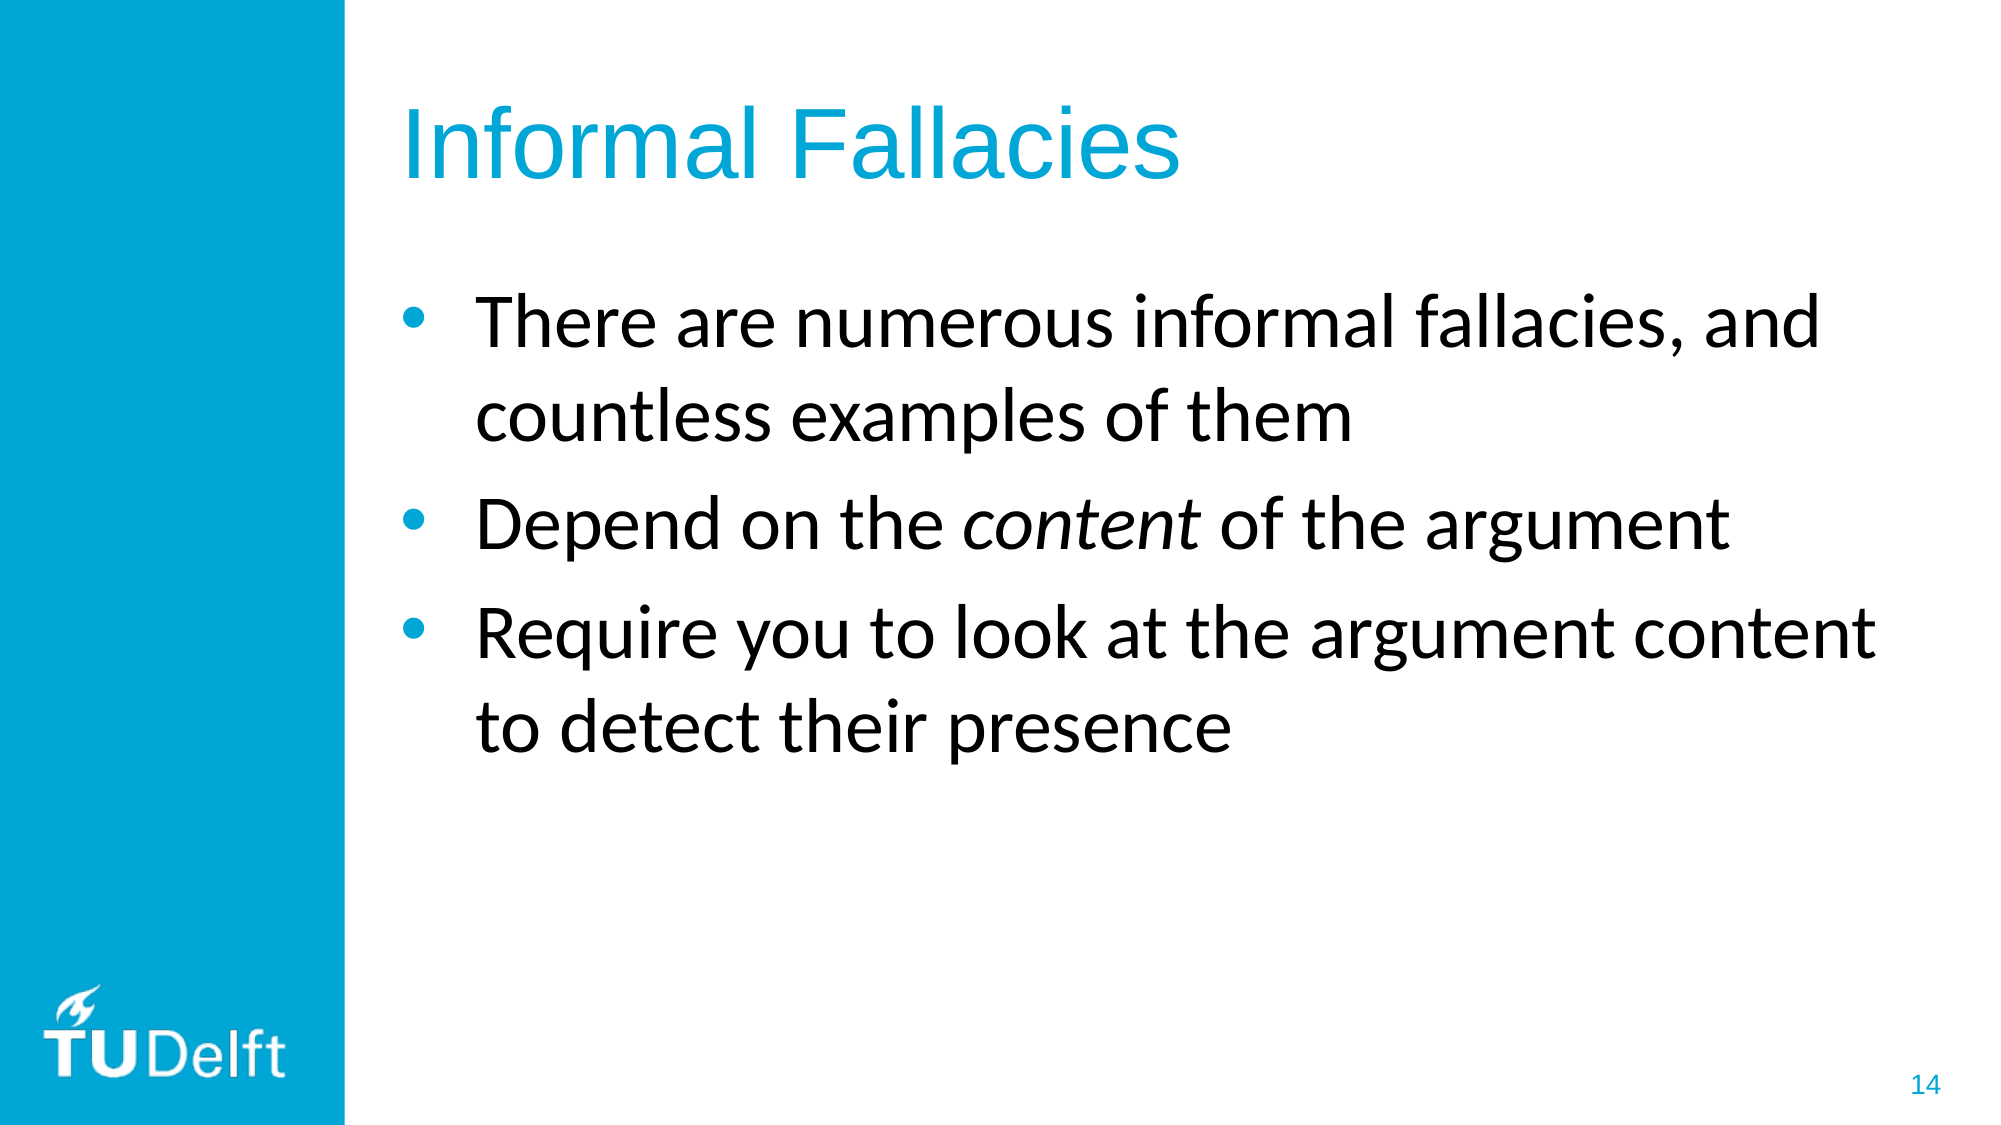

# Informal Fallacies
There are numerous informal fallacies, and countless examples of them
Depend on the content of the argument
Require you to look at the argument content to detect their presence